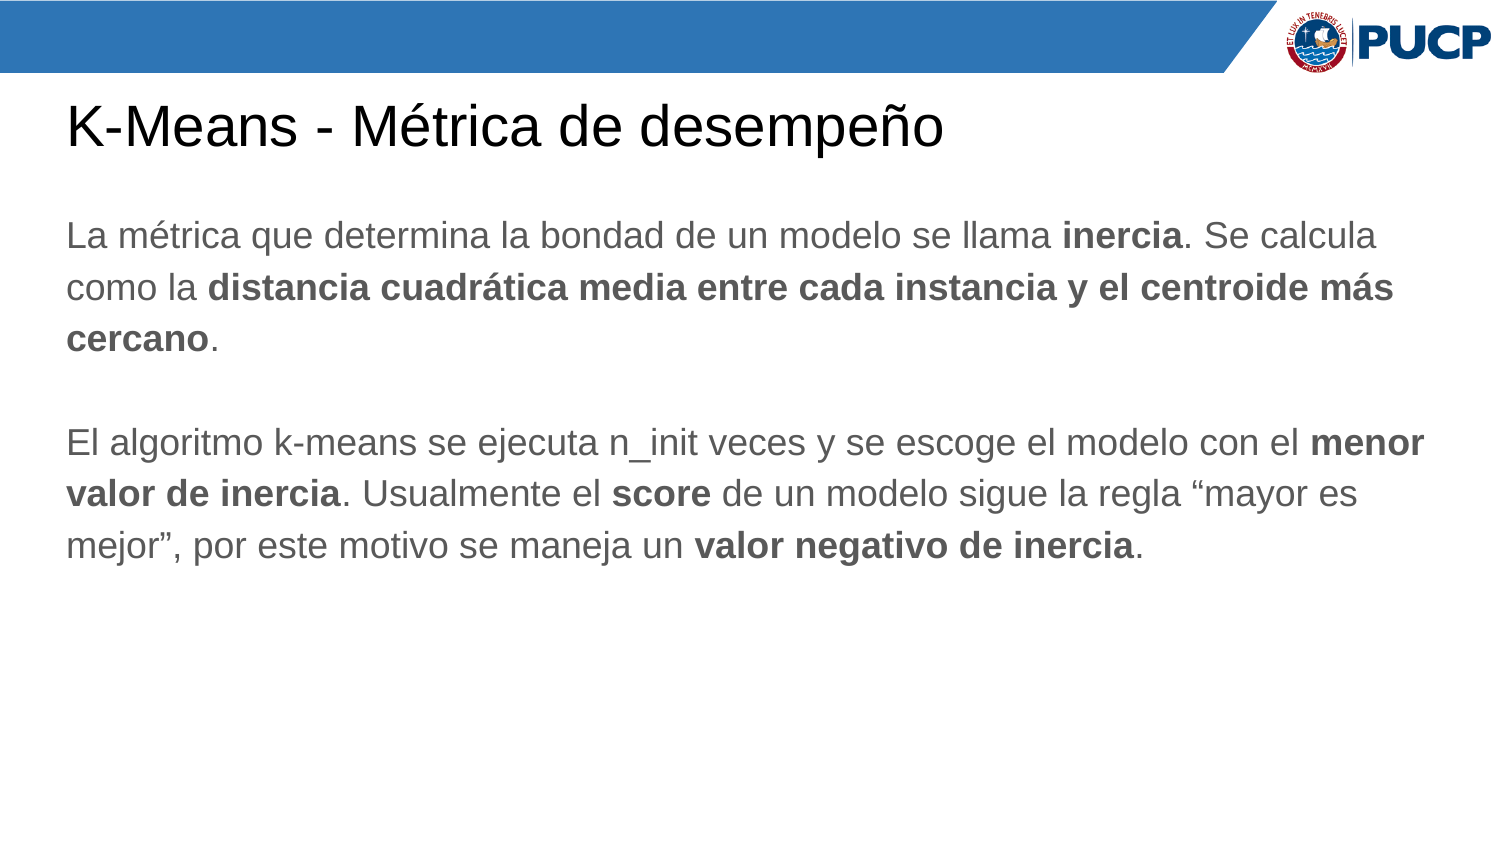

# K-Means - Métrica de desempeño
La métrica que determina la bondad de un modelo se llama inercia. Se calcula como la distancia cuadrática media entre cada instancia y el centroide más cercano.

El algoritmo k-means se ejecuta n_init veces y se escoge el modelo con el menor valor de inercia. Usualmente el score de un modelo sigue la regla “mayor es mejor”, por este motivo se maneja un valor negativo de inercia.